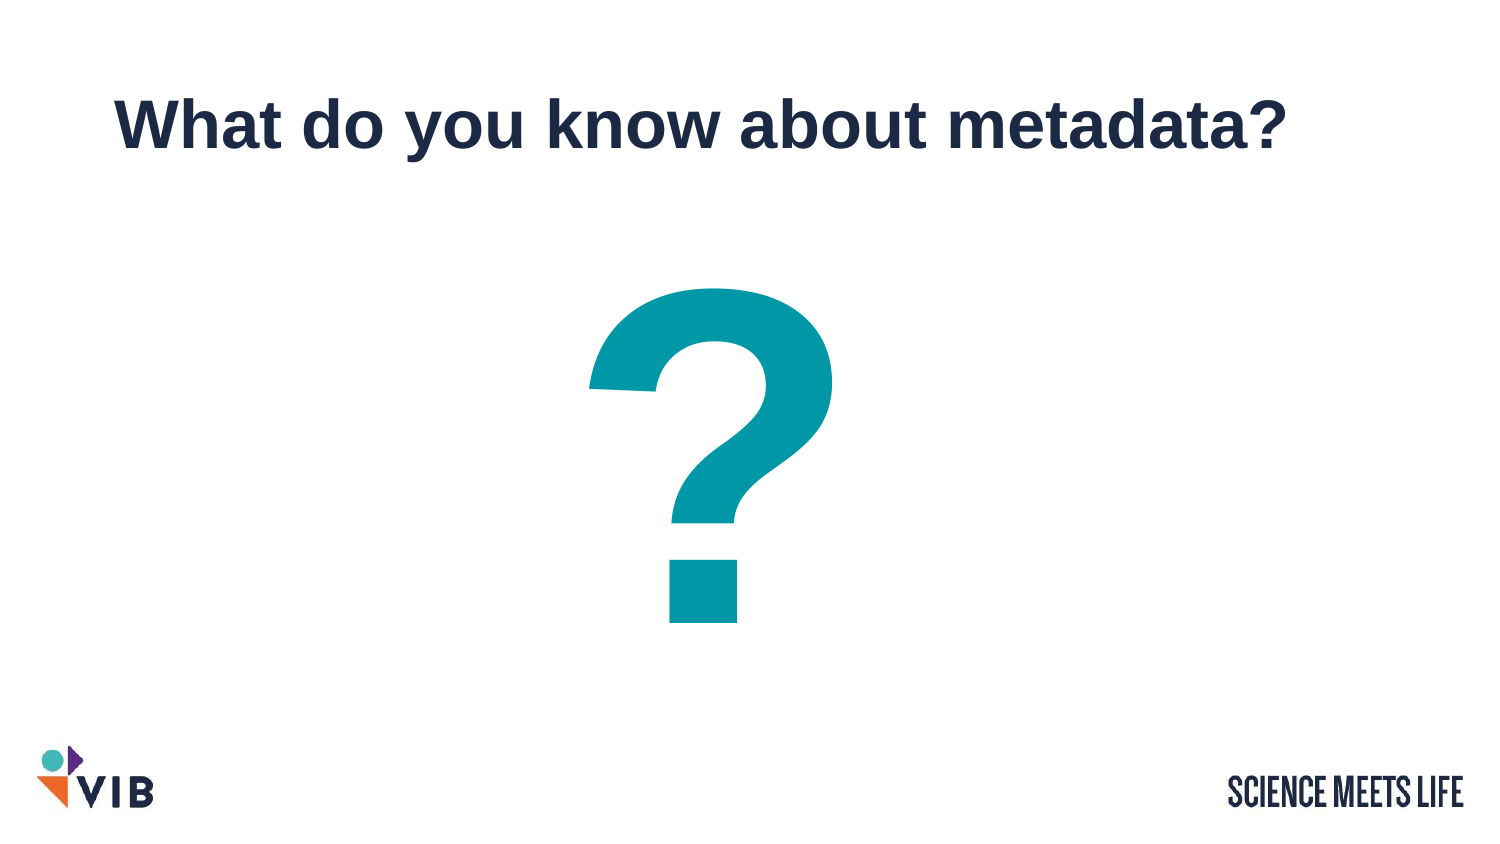

# What do you know about metadata?
?